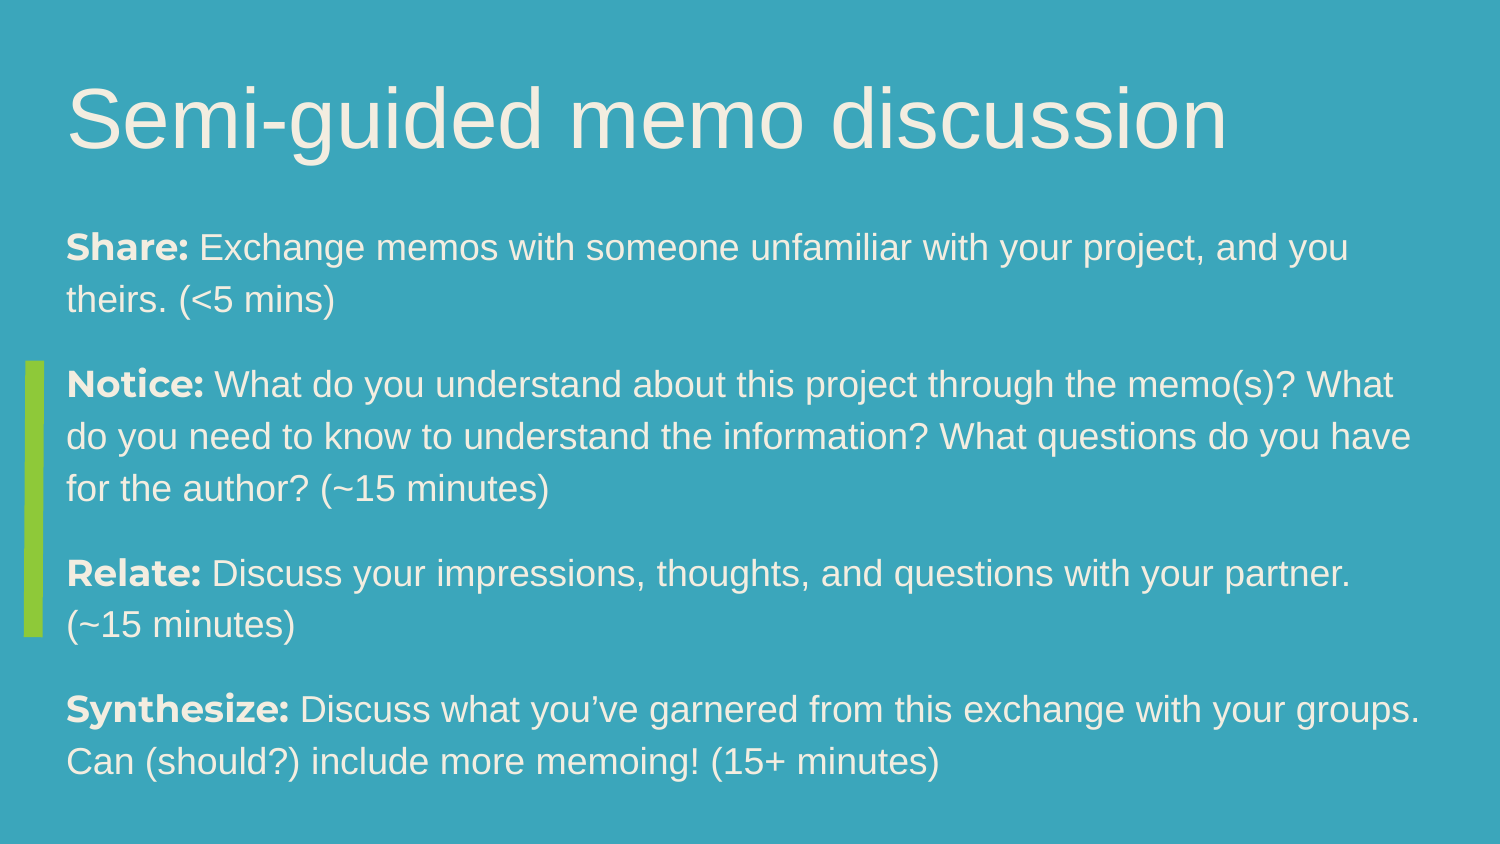

# Semi-guided memo discussion
Share: Exchange memos with someone unfamiliar with your project, and you theirs. (<5 mins)
Notice: What do you understand about this project through the memo(s)? What do you need to know to understand the information? What questions do you have for the author? (~15 minutes)
Relate: Discuss your impressions, thoughts, and questions with your partner. (~15 minutes)
Synthesize: Discuss what you’ve garnered from this exchange with your groups. Can (should?) include more memoing! (15+ minutes)